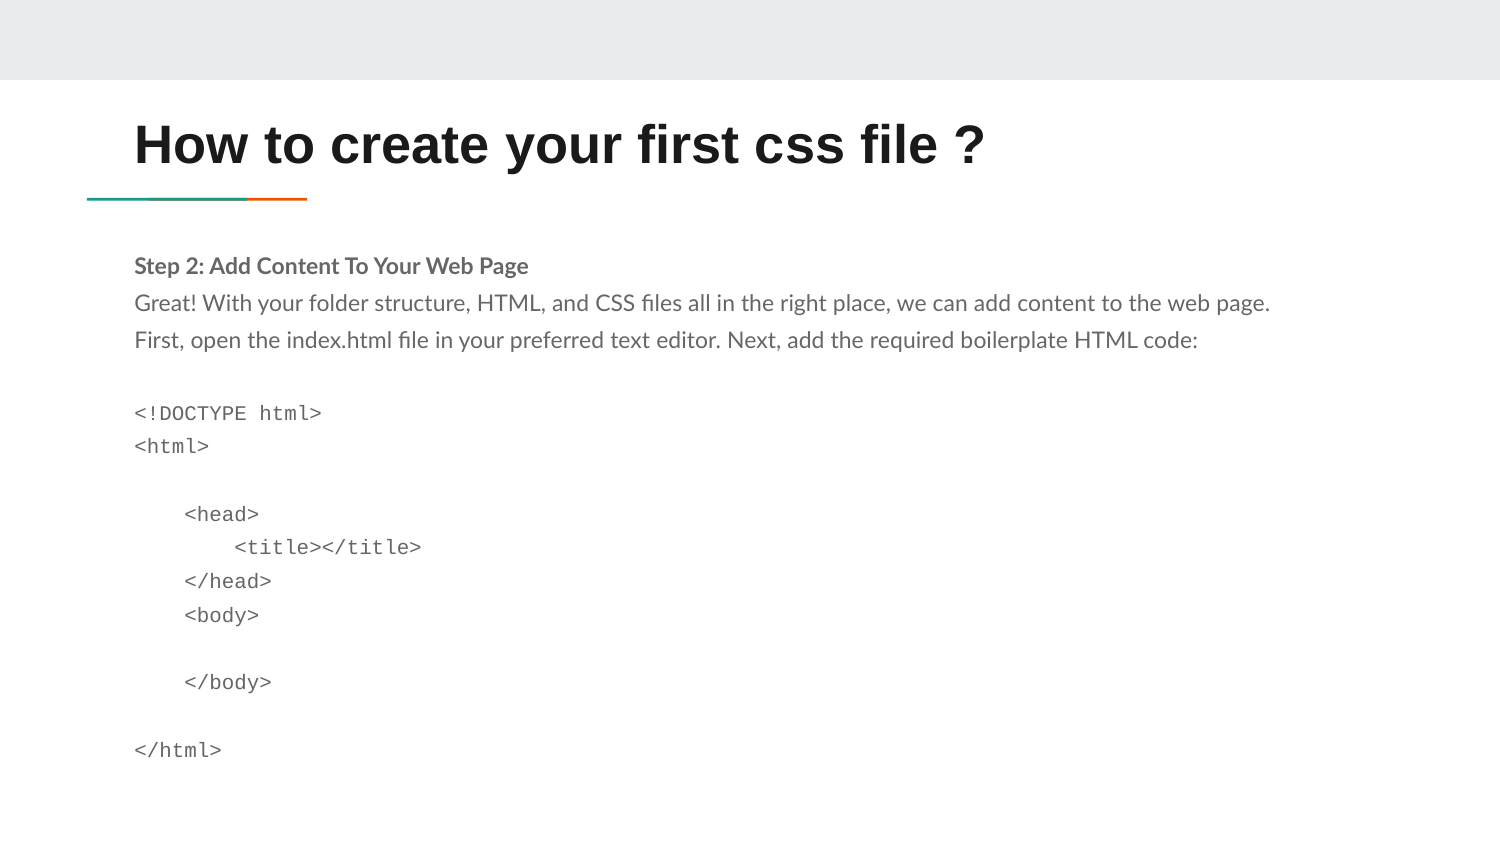

# How to create your first css file ?
Step 2: Add Content To Your Web Page
Great! With your folder structure, HTML, and CSS files all in the right place, we can add content to the web page.
First, open the index.html file in your preferred text editor. Next, add the required boilerplate HTML code:

<!DOCTYPE html>
<html>

    <head>
        <title></title>
    </head>
    <body>

    </body>

</html>